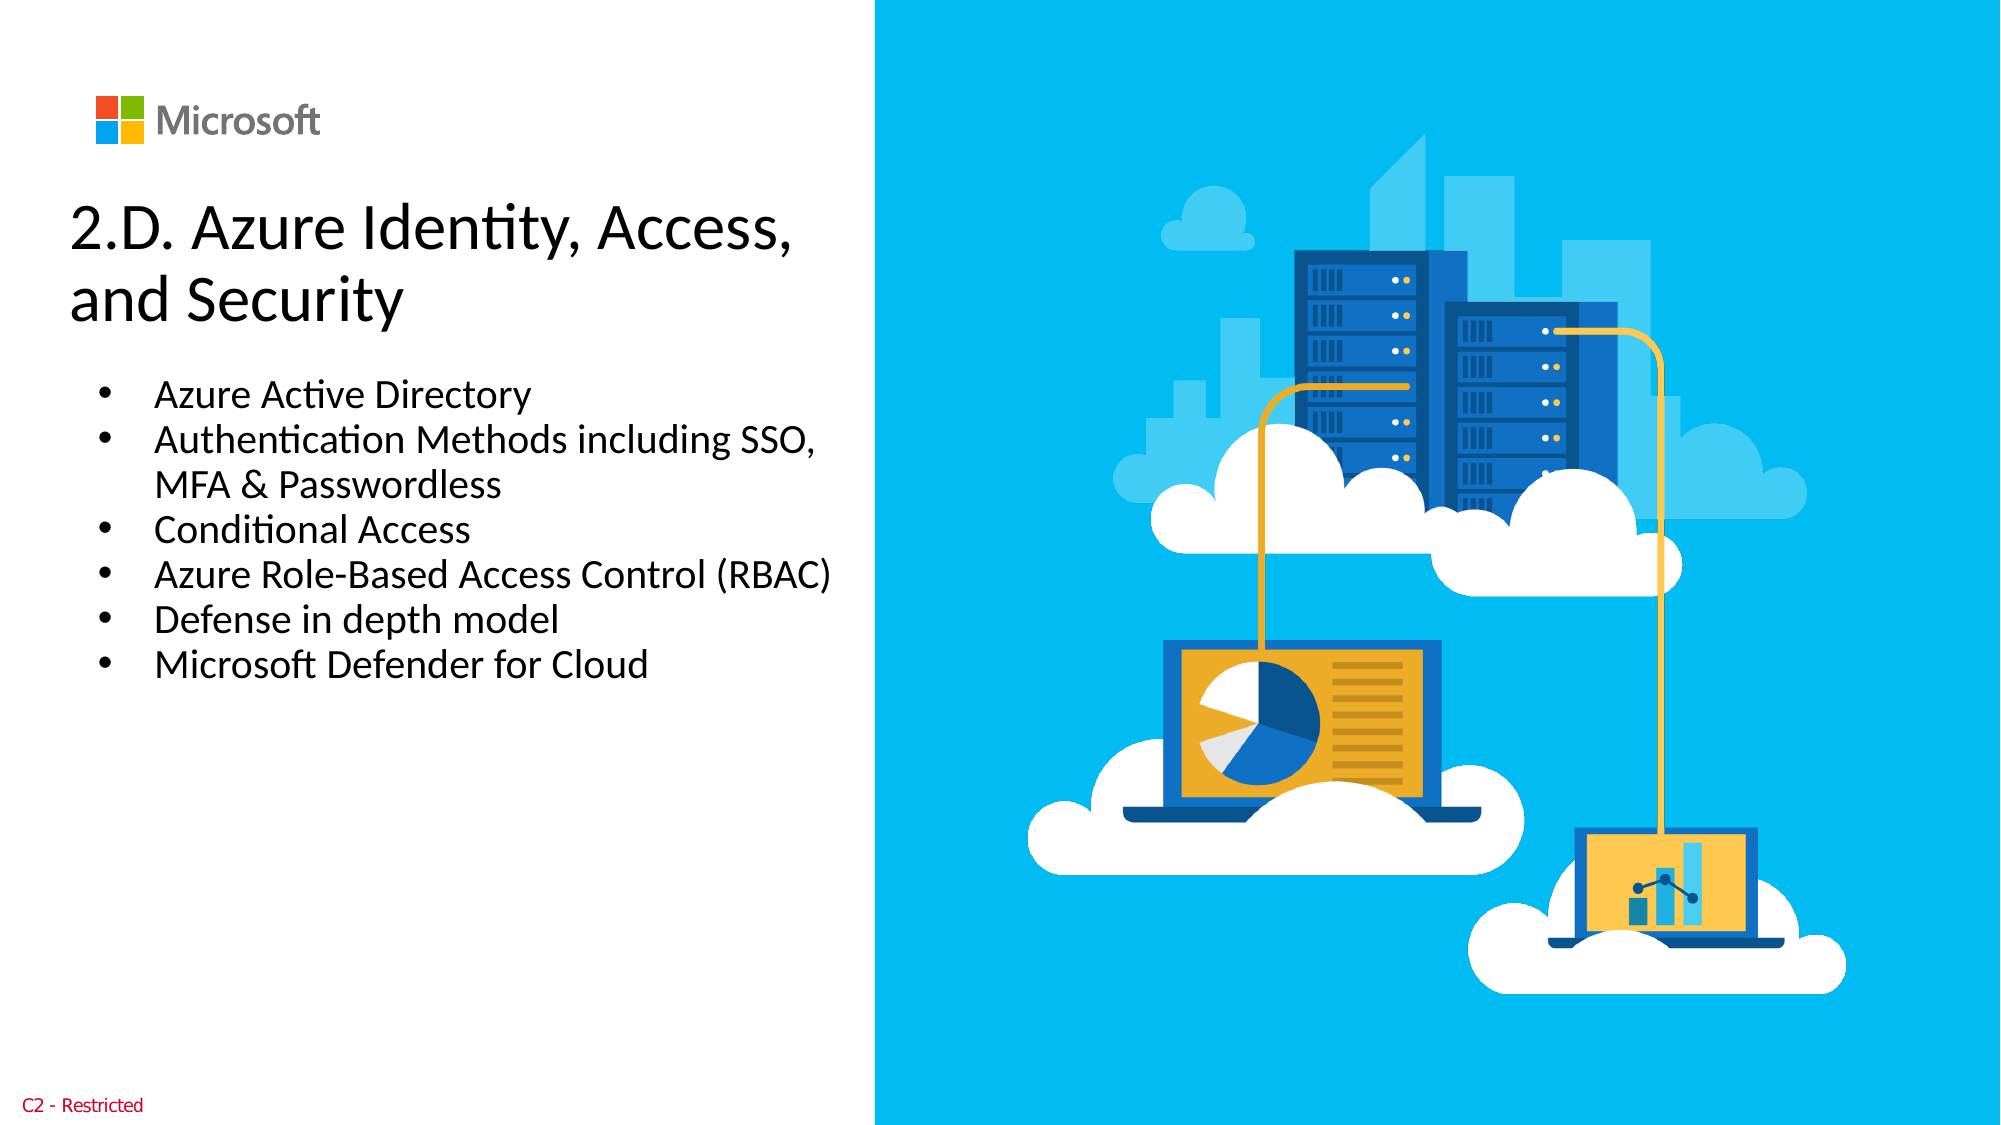

# 2.D. Azure Identity, Access, and Security
Azure Active Directory
Authentication Methods including SSO, MFA & Passwordless
Conditional Access
Azure Role-Based Access Control (RBAC)
Defense in depth model
Microsoft Defender for Cloud